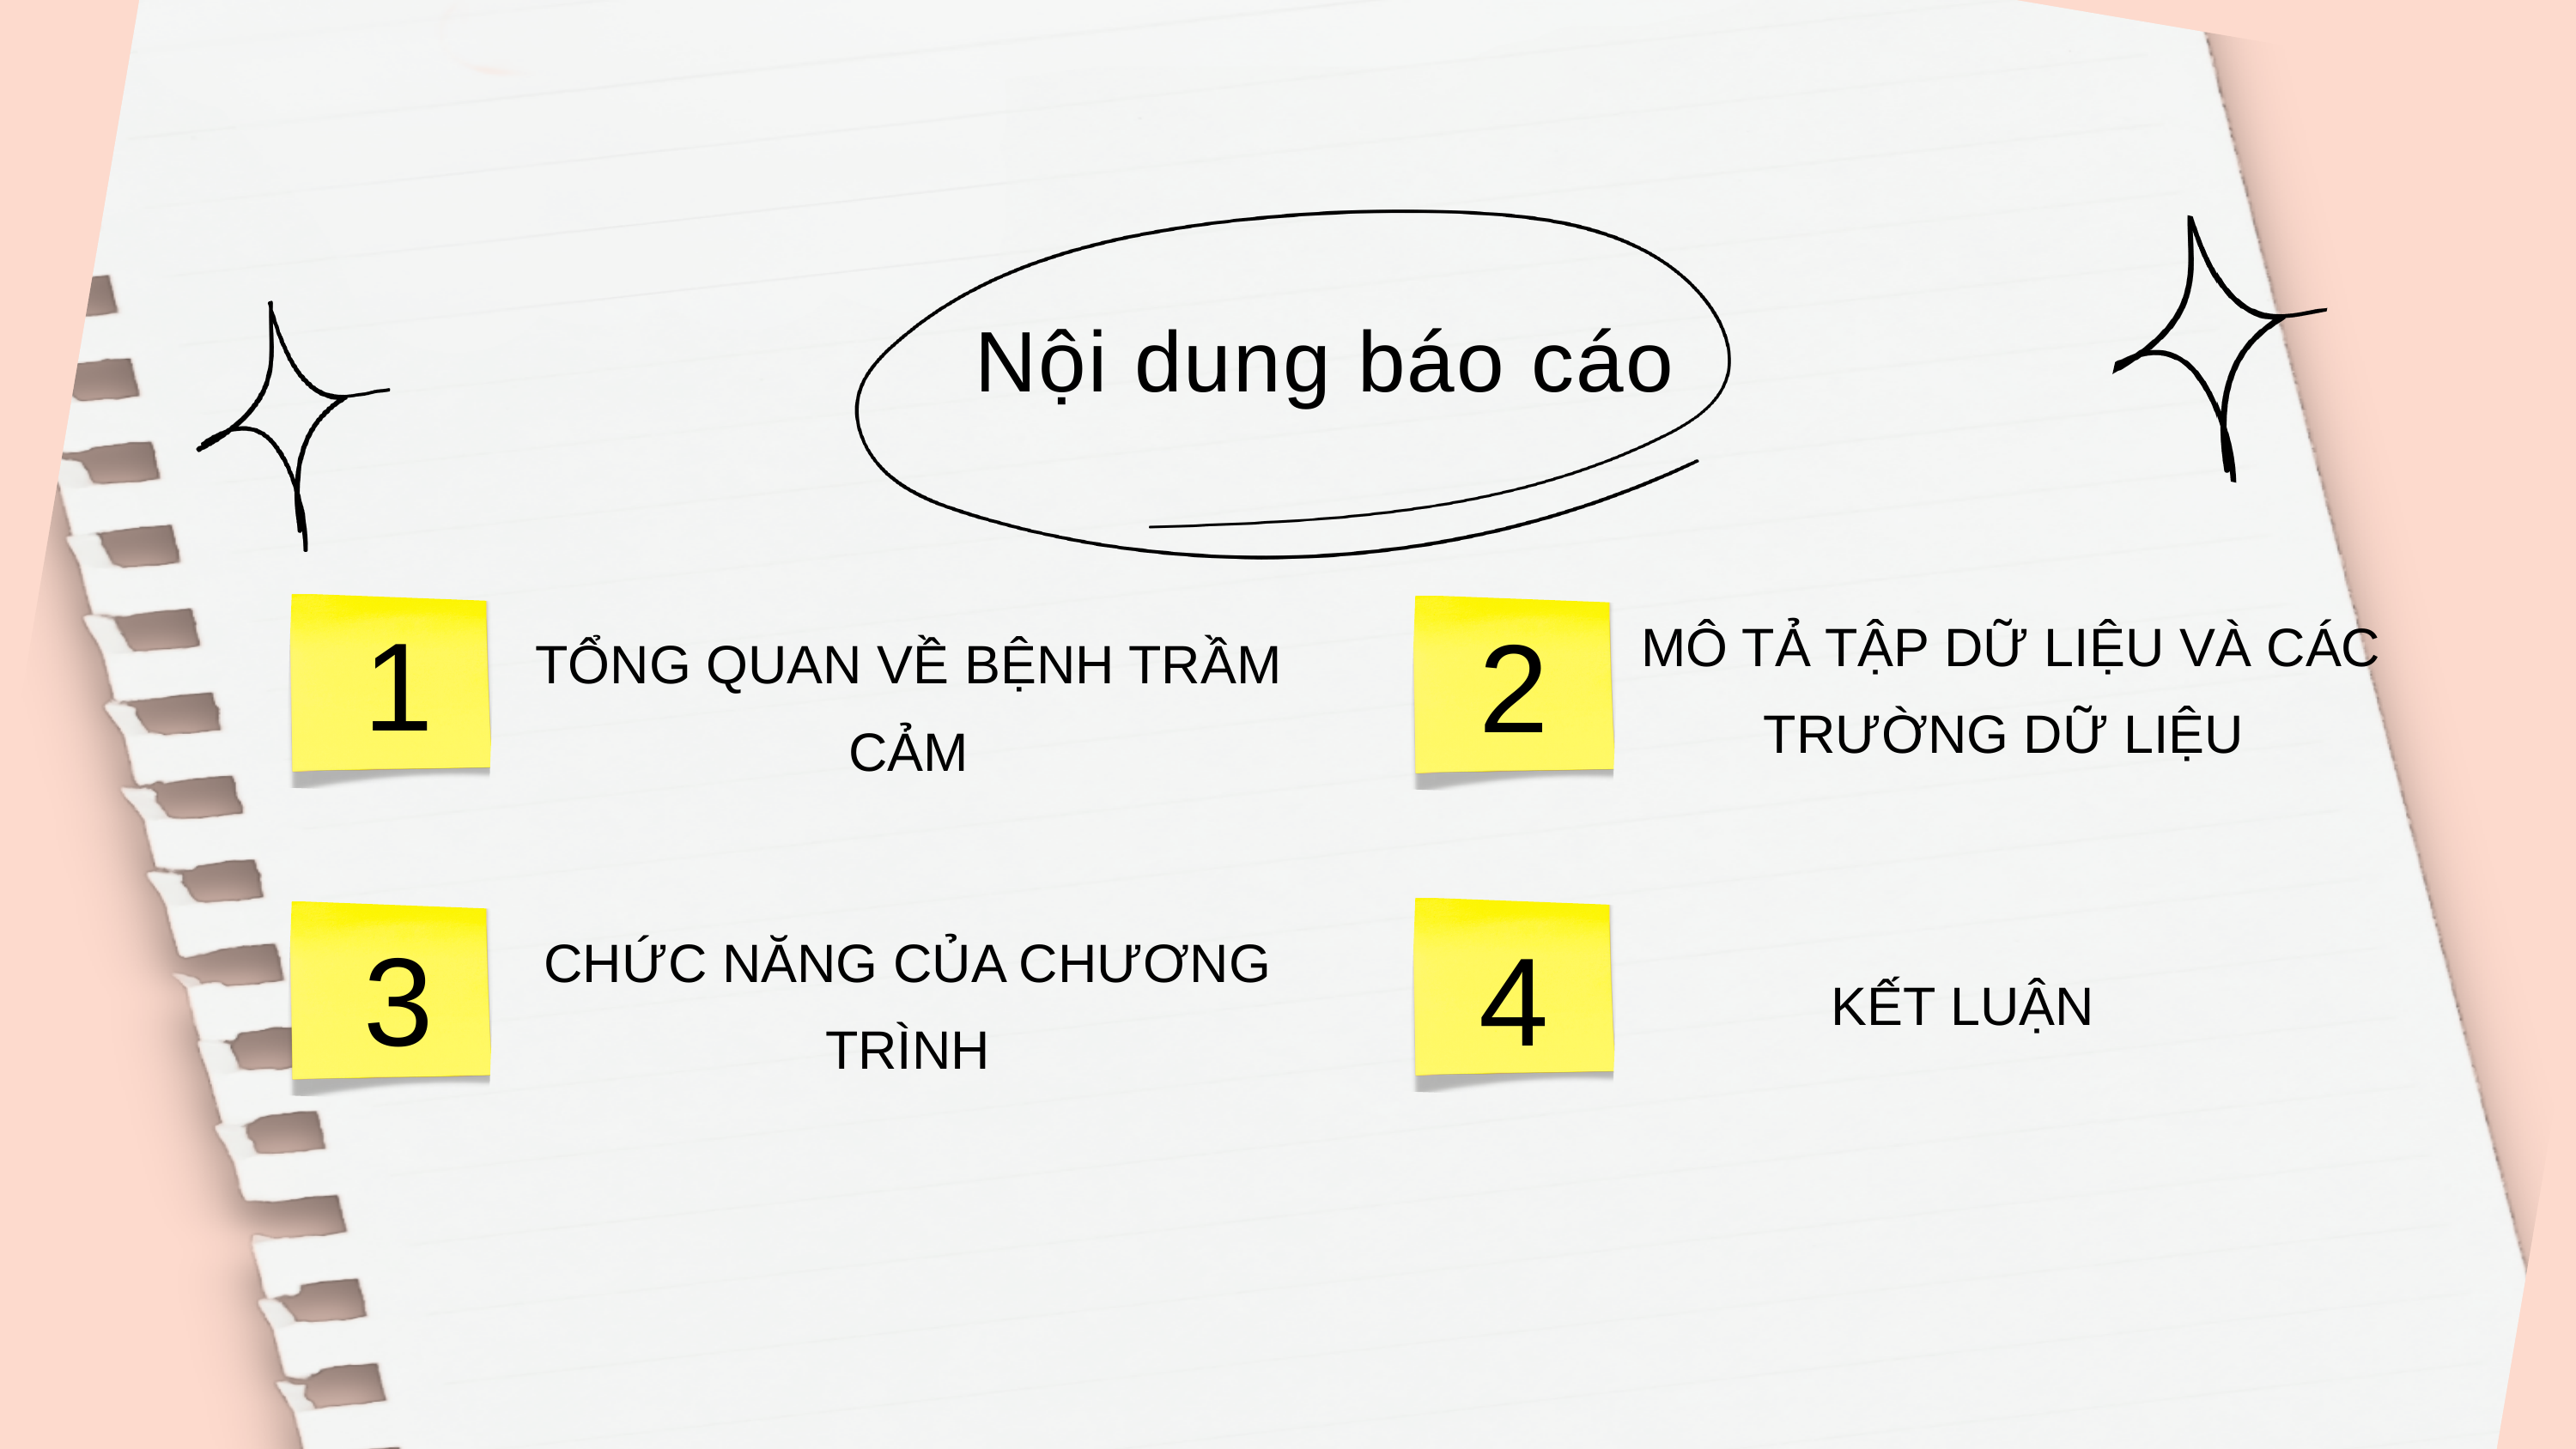

Nội dung báo cáo

1
2
 MÔ TẢ TẬP DỮ LIỆU VÀ CÁC TRƯỜNG DỮ LIỆU

TỔNG QUAN VỀ BỆNH TRẦM CẢM

3
4

CHỨC NĂNG CỦA CHƯƠNG TRÌNH
KẾT LUẬN